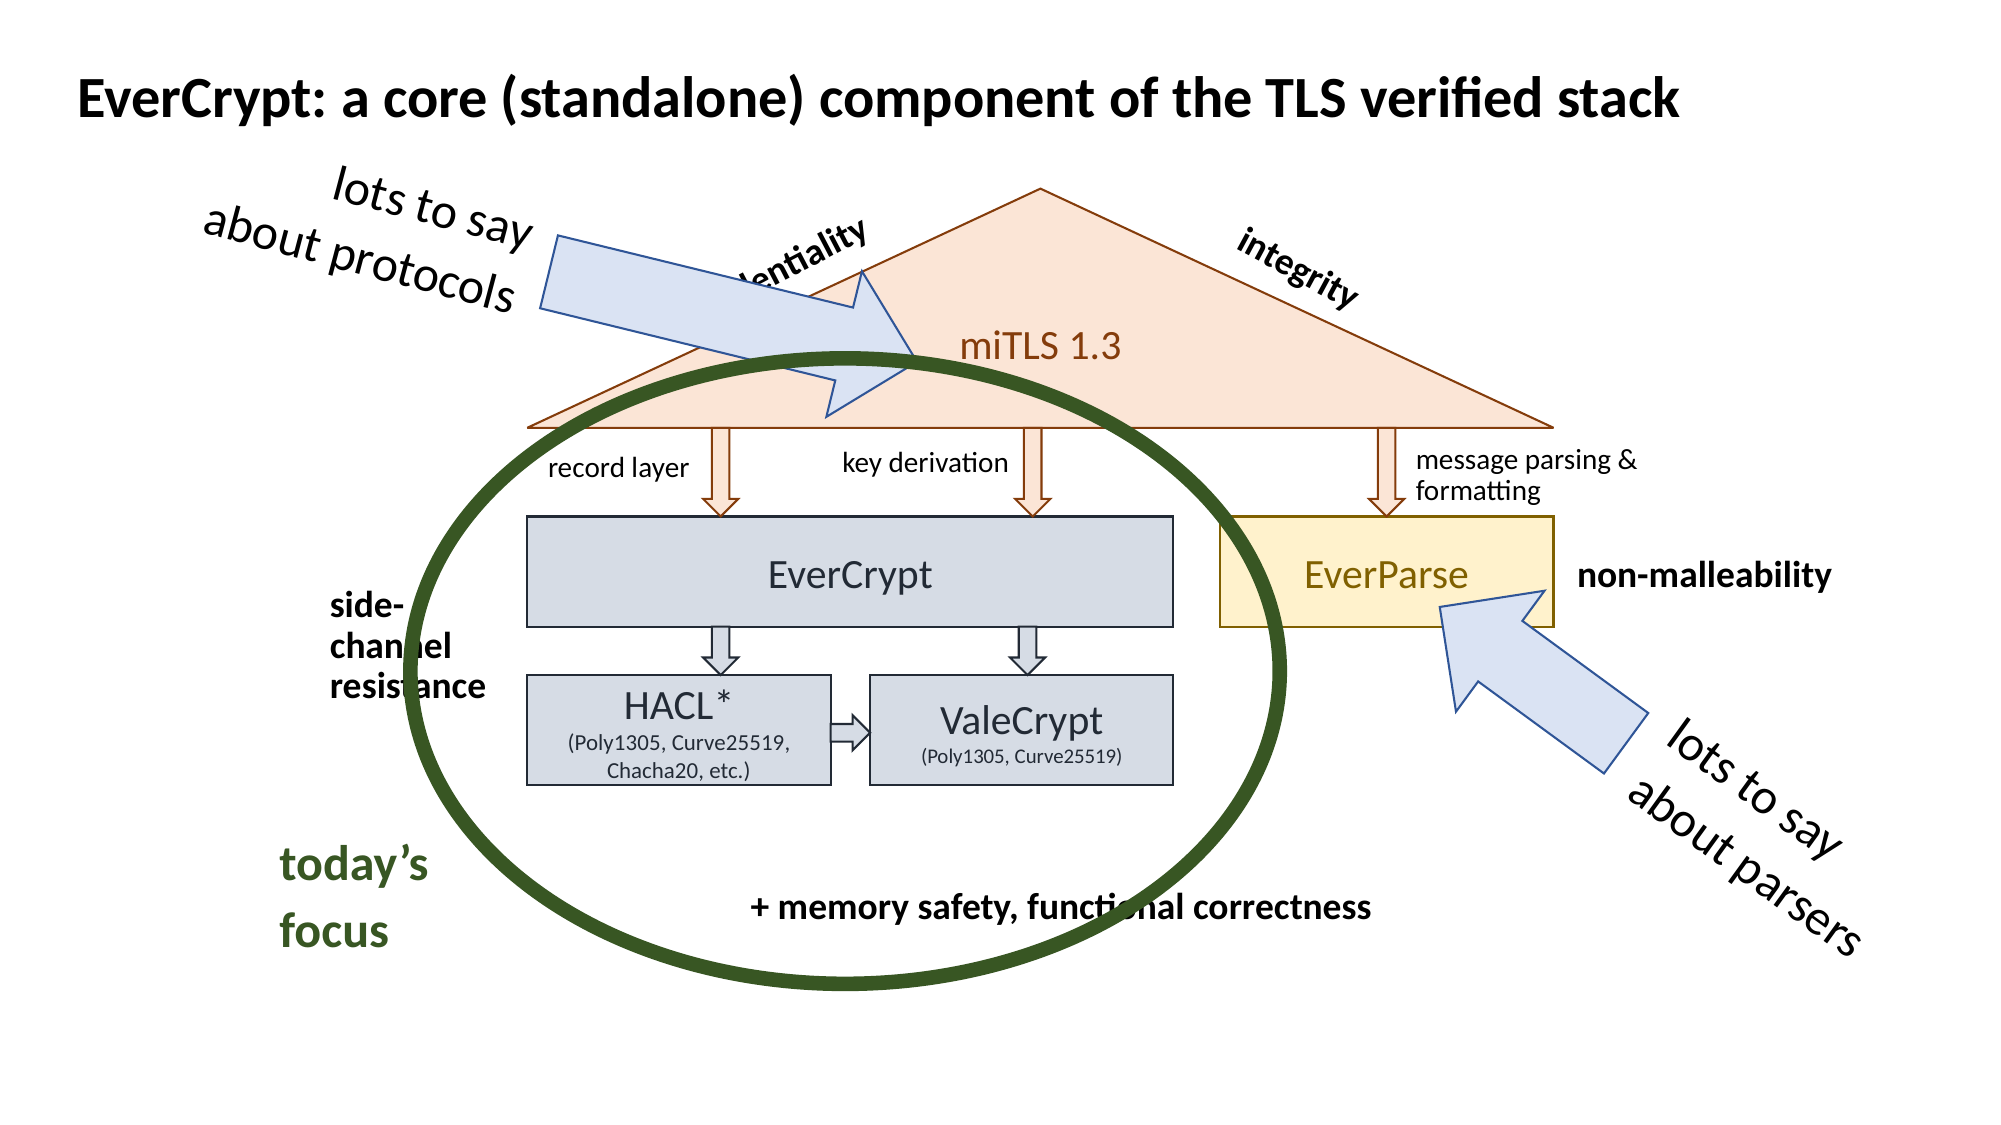

EverCrypt: a core (standalone) component of the TLS verified stack
lots to say
about protocols
miTLS 1.3
confidentiality

integrity

message parsing &
formatting

key derivation
record layer
EverCrypt
EverParse
non-malleability
side-channel resistance

HACL*
(Poly1305, Curve25519, Chacha20, etc.)
ValeCrypt
(Poly1305, Curve25519)

lots to say
about parsers
today’s
focus
+ memory safety, functional correctness